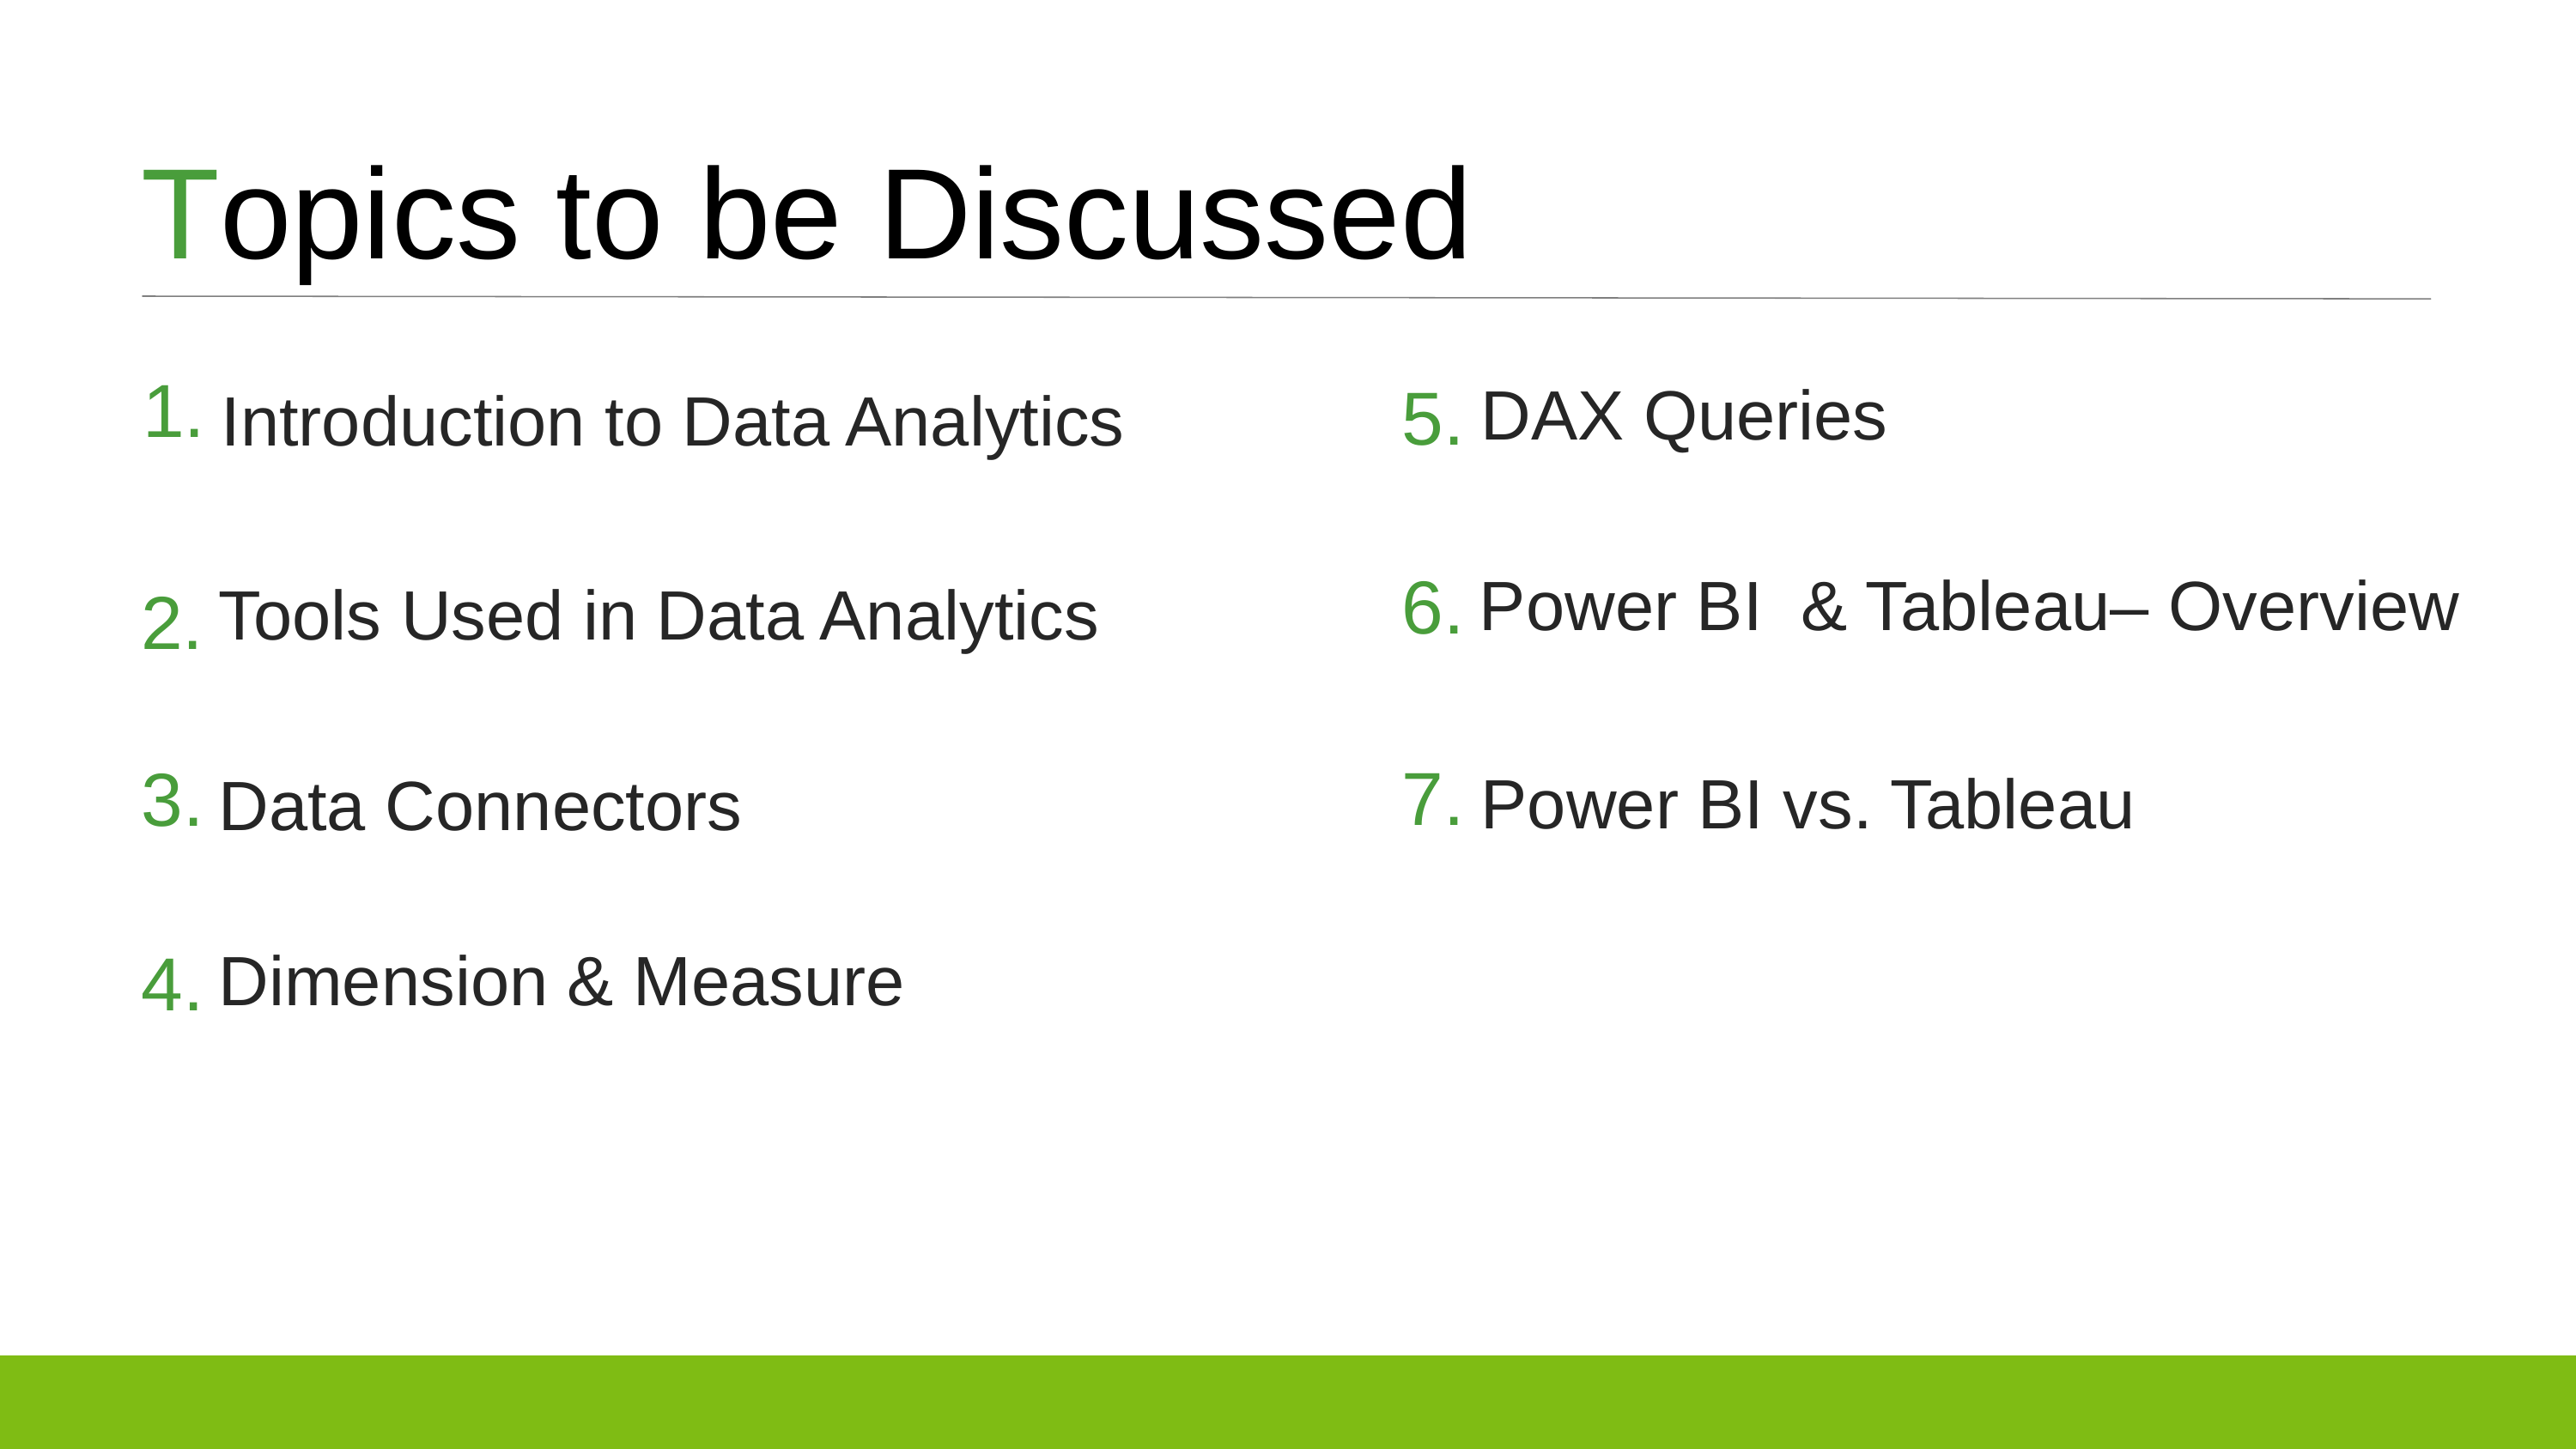

Topics to be Discussed

1.

5.

DAX Queries

Introduction to Data Analytics

6.

Power BI  & Tableau– Overview

Tools Used in Data Analytics

2.

7.

3.

Power BI vs. Tableau

Data Connectors

4.

Dimension & Measure